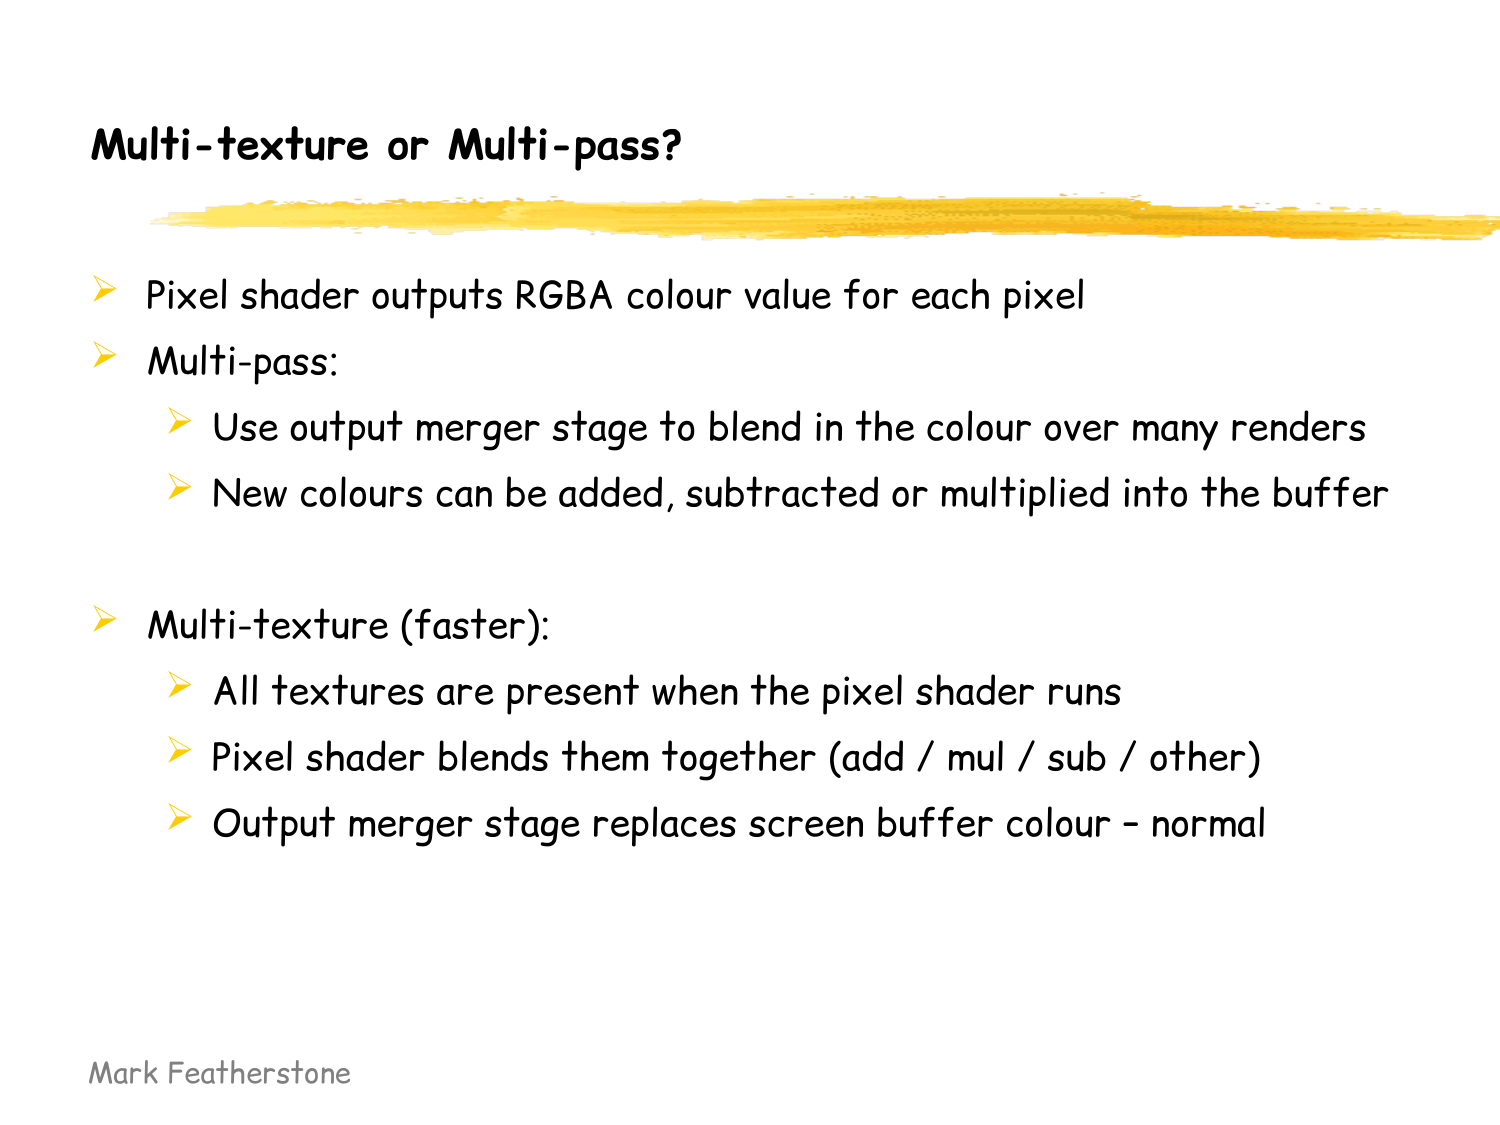

# Multi-texture or Multi-pass?
Pixel shader outputs RGBA colour value for each pixel
Multi-pass:
Use output merger stage to blend in the colour over many renders
New colours can be added, subtracted or multiplied into the buffer

Multi-texture (faster):
All textures are present when the pixel shader runs
Pixel shader blends them together (add / mul / sub / other)
Output merger stage replaces screen buffer colour – normal